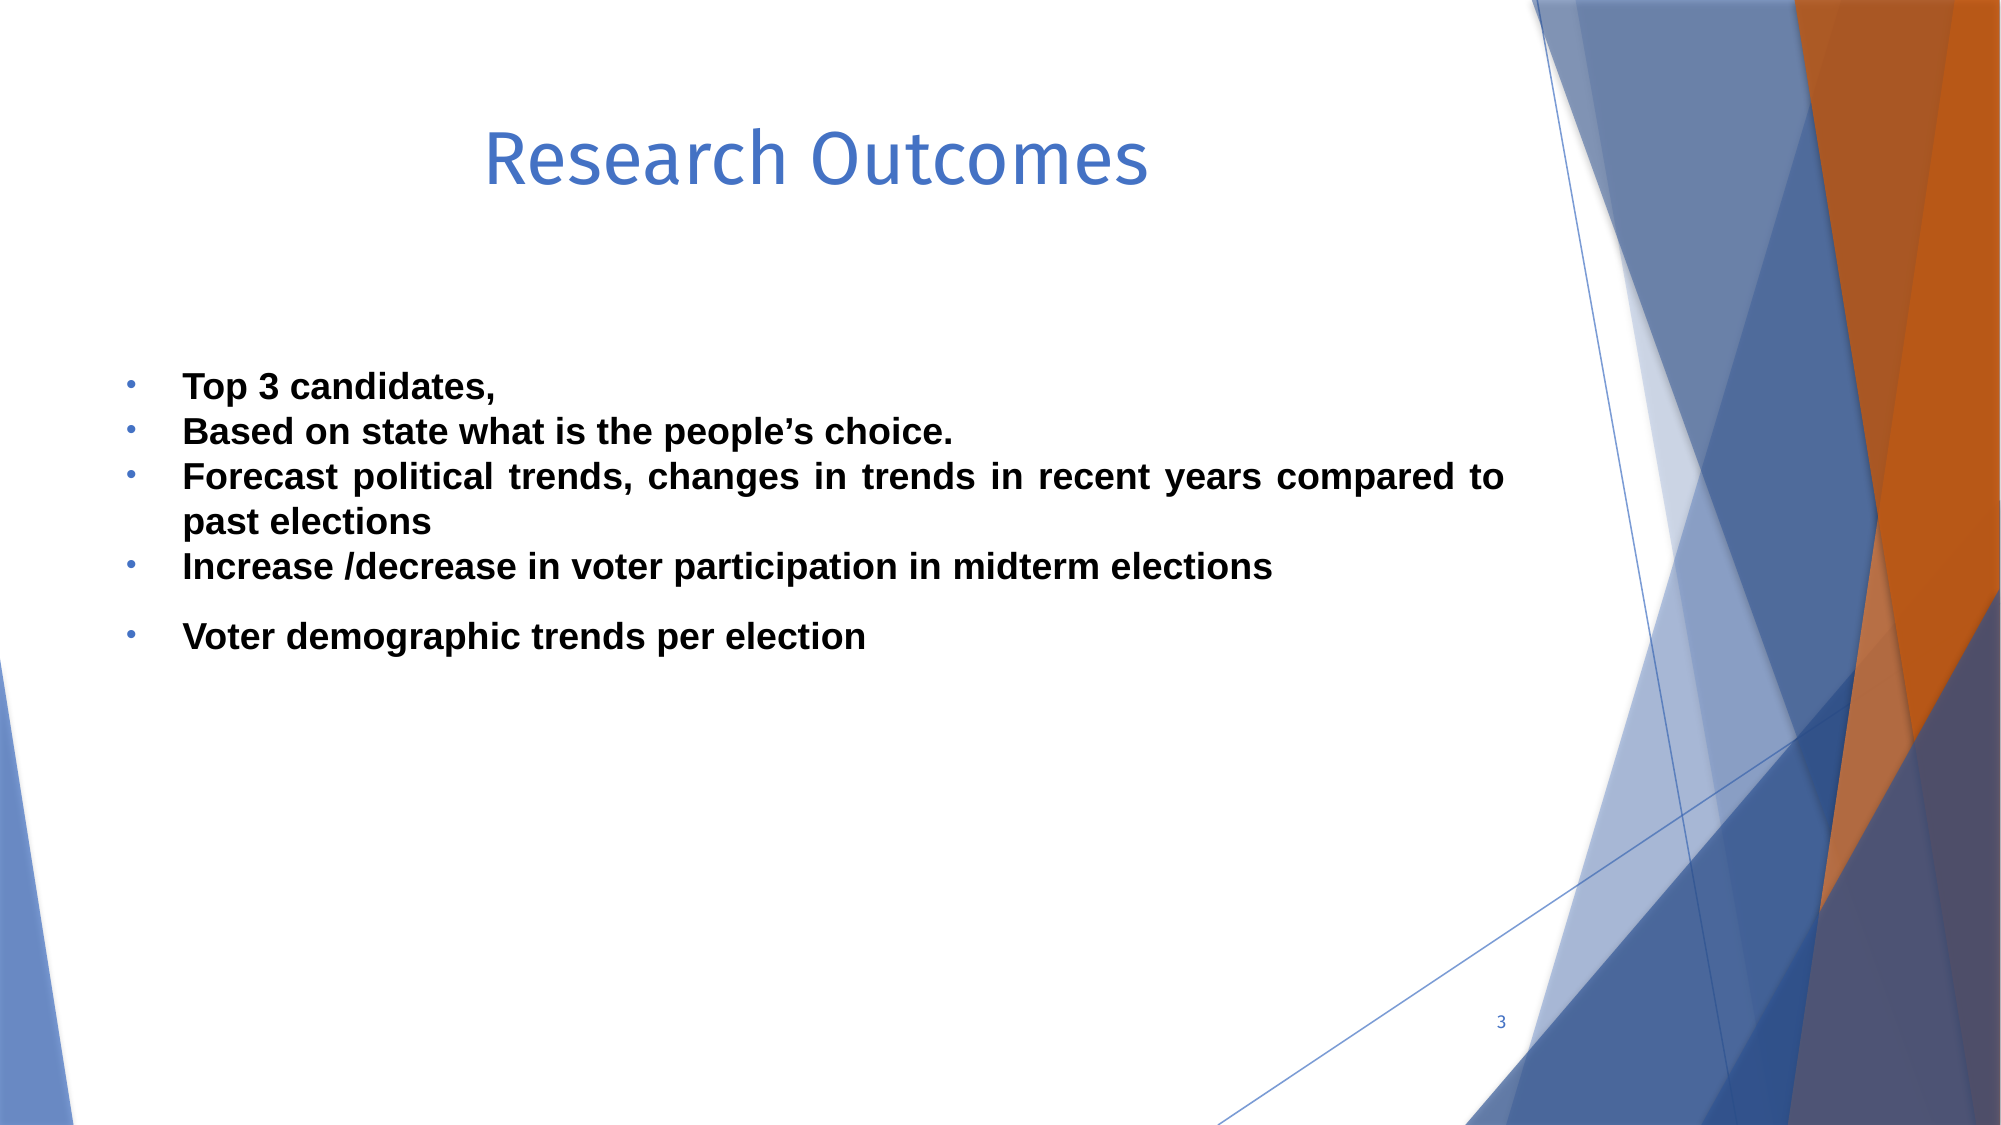

# Research Outcomes
Top 3 candidates,
Based on state what is the people’s choice.
Forecast political trends, changes in trends in recent years compared to past elections
Increase /decrease in voter participation in midterm elections
Voter demographic trends per election

3